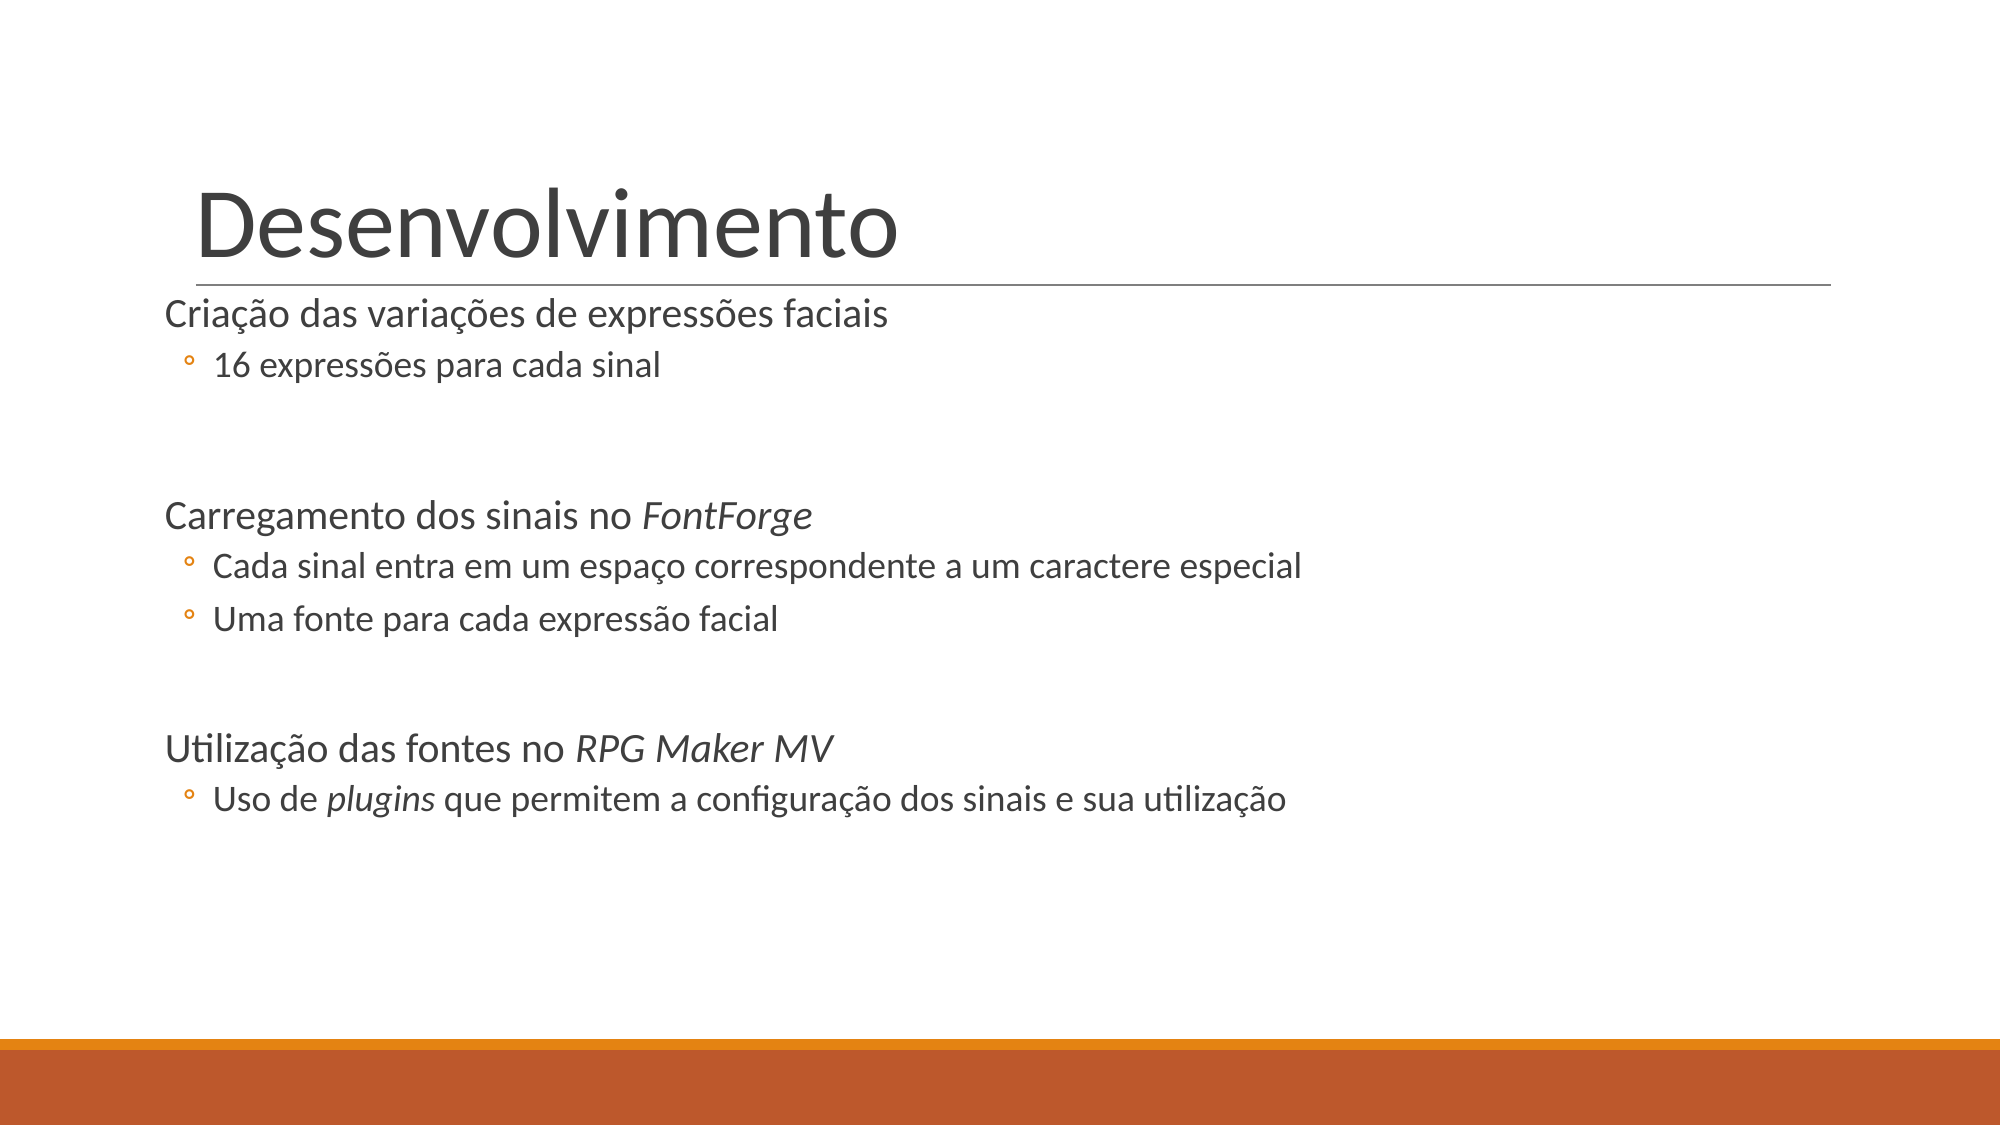

# Desenvolvimento
Criação das variações de expressões faciais
16 expressões para cada sinal

Carregamento dos sinais no FontForge
Cada sinal entra em um espaço correspondente a um caractere especial
Uma fonte para cada expressão facial

Utilização das fontes no RPG Maker MV
Uso de plugins que permitem a configuração dos sinais e sua utilização